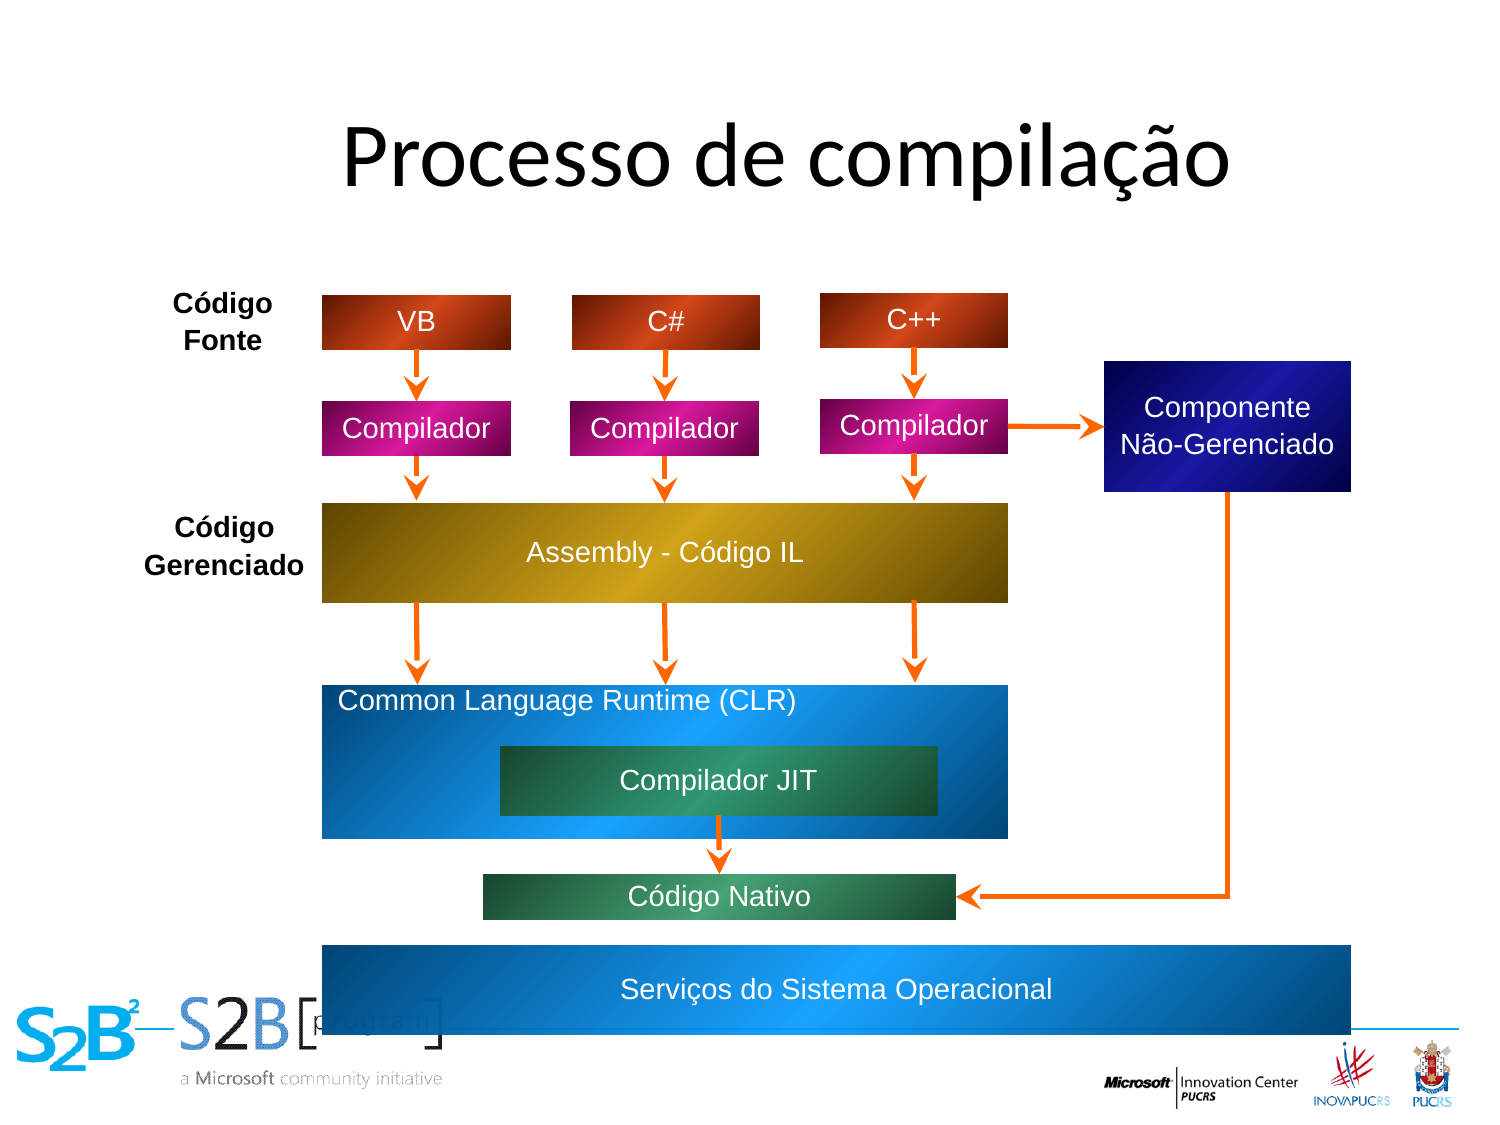

# Processo de compilação
Código
Fonte
C++
VB
C#
Componente
Não-Gerenciado
Compilador
Compilador
Compilador
Assembly - Código IL
Código
Gerenciado
Common Language Runtime (CLR)
Compilador JIT
Código Nativo
Serviços do Sistema Operacional